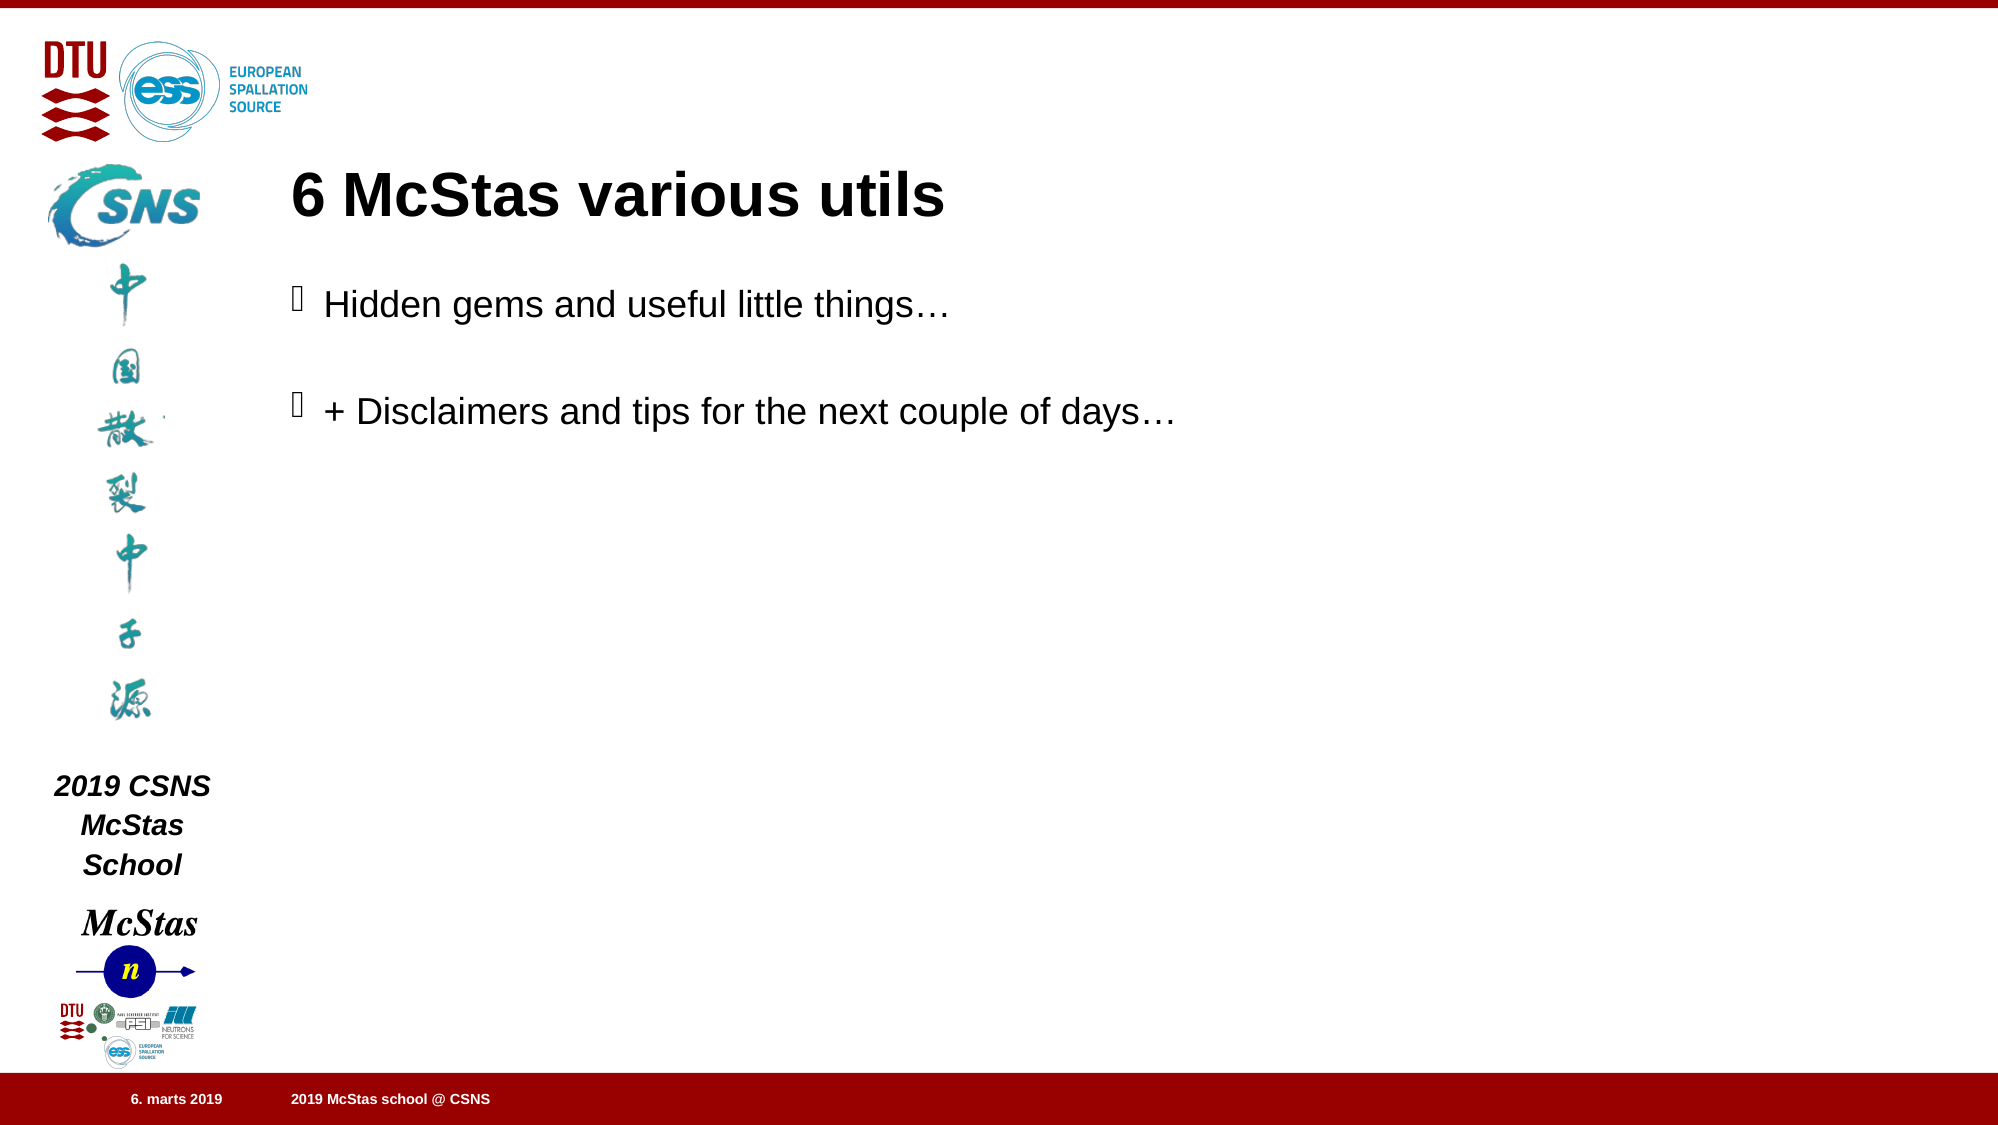

# 6 McStas various utils
Hidden gems and useful little things…

+ Disclaimers and tips for the next couple of days…
21